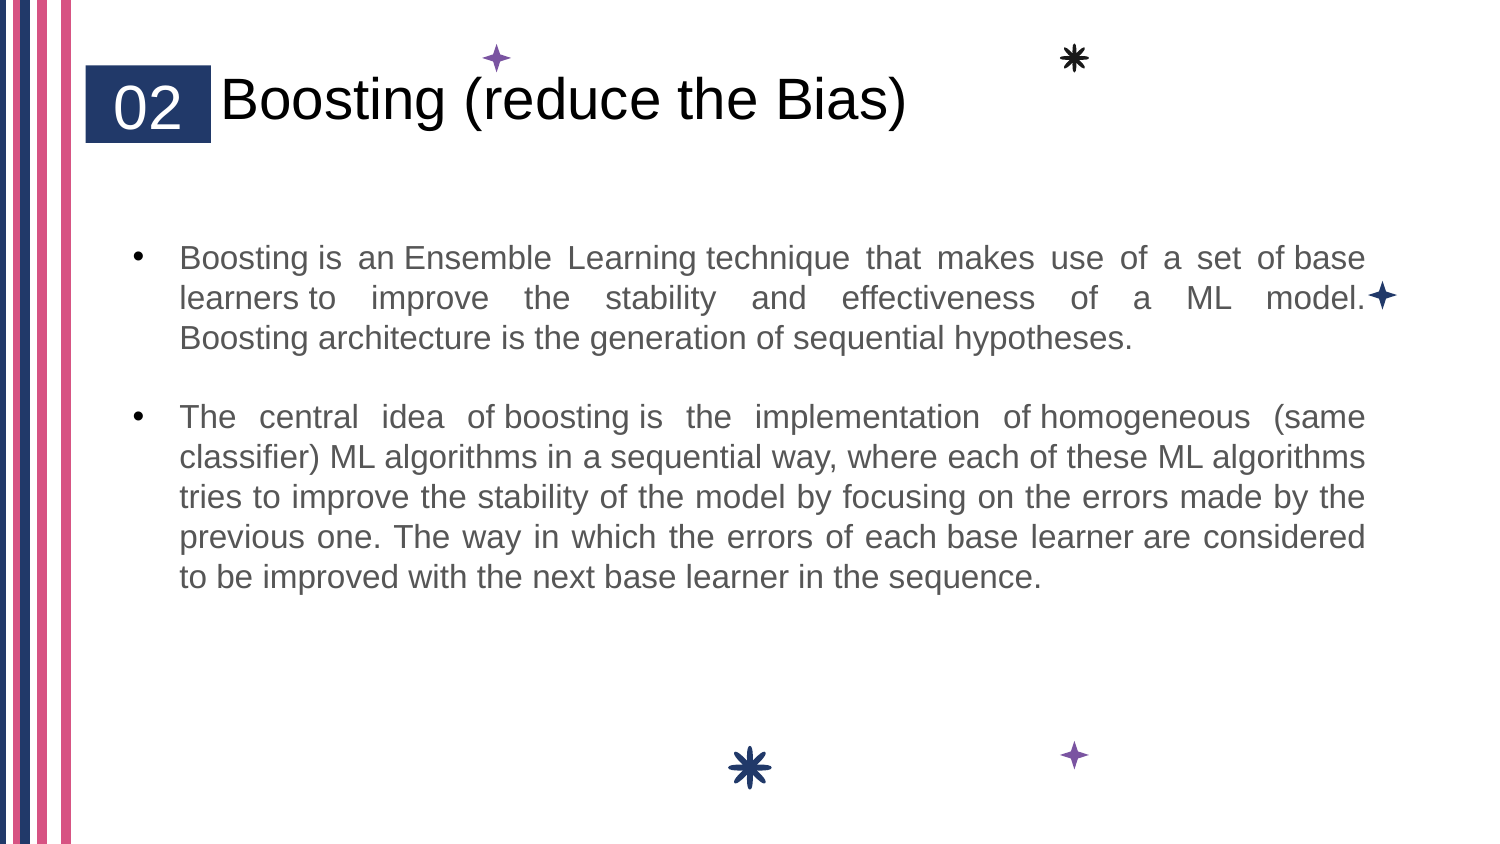

Boosting (reduce the Bias)
02
Boosting is an Ensemble Learning technique that makes use of a set of base learners to improve the stability and effectiveness of a ML model. Boosting architecture is the generation of sequential hypotheses.

The central idea of boosting is the implementation of homogeneous (same classifier) ML algorithms in a sequential way, where each of these ML algorithms tries to improve the stability of the model by focusing on the errors made by the previous one. The way in which the errors of each base learner are considered to be improved with the next base learner in the sequence.